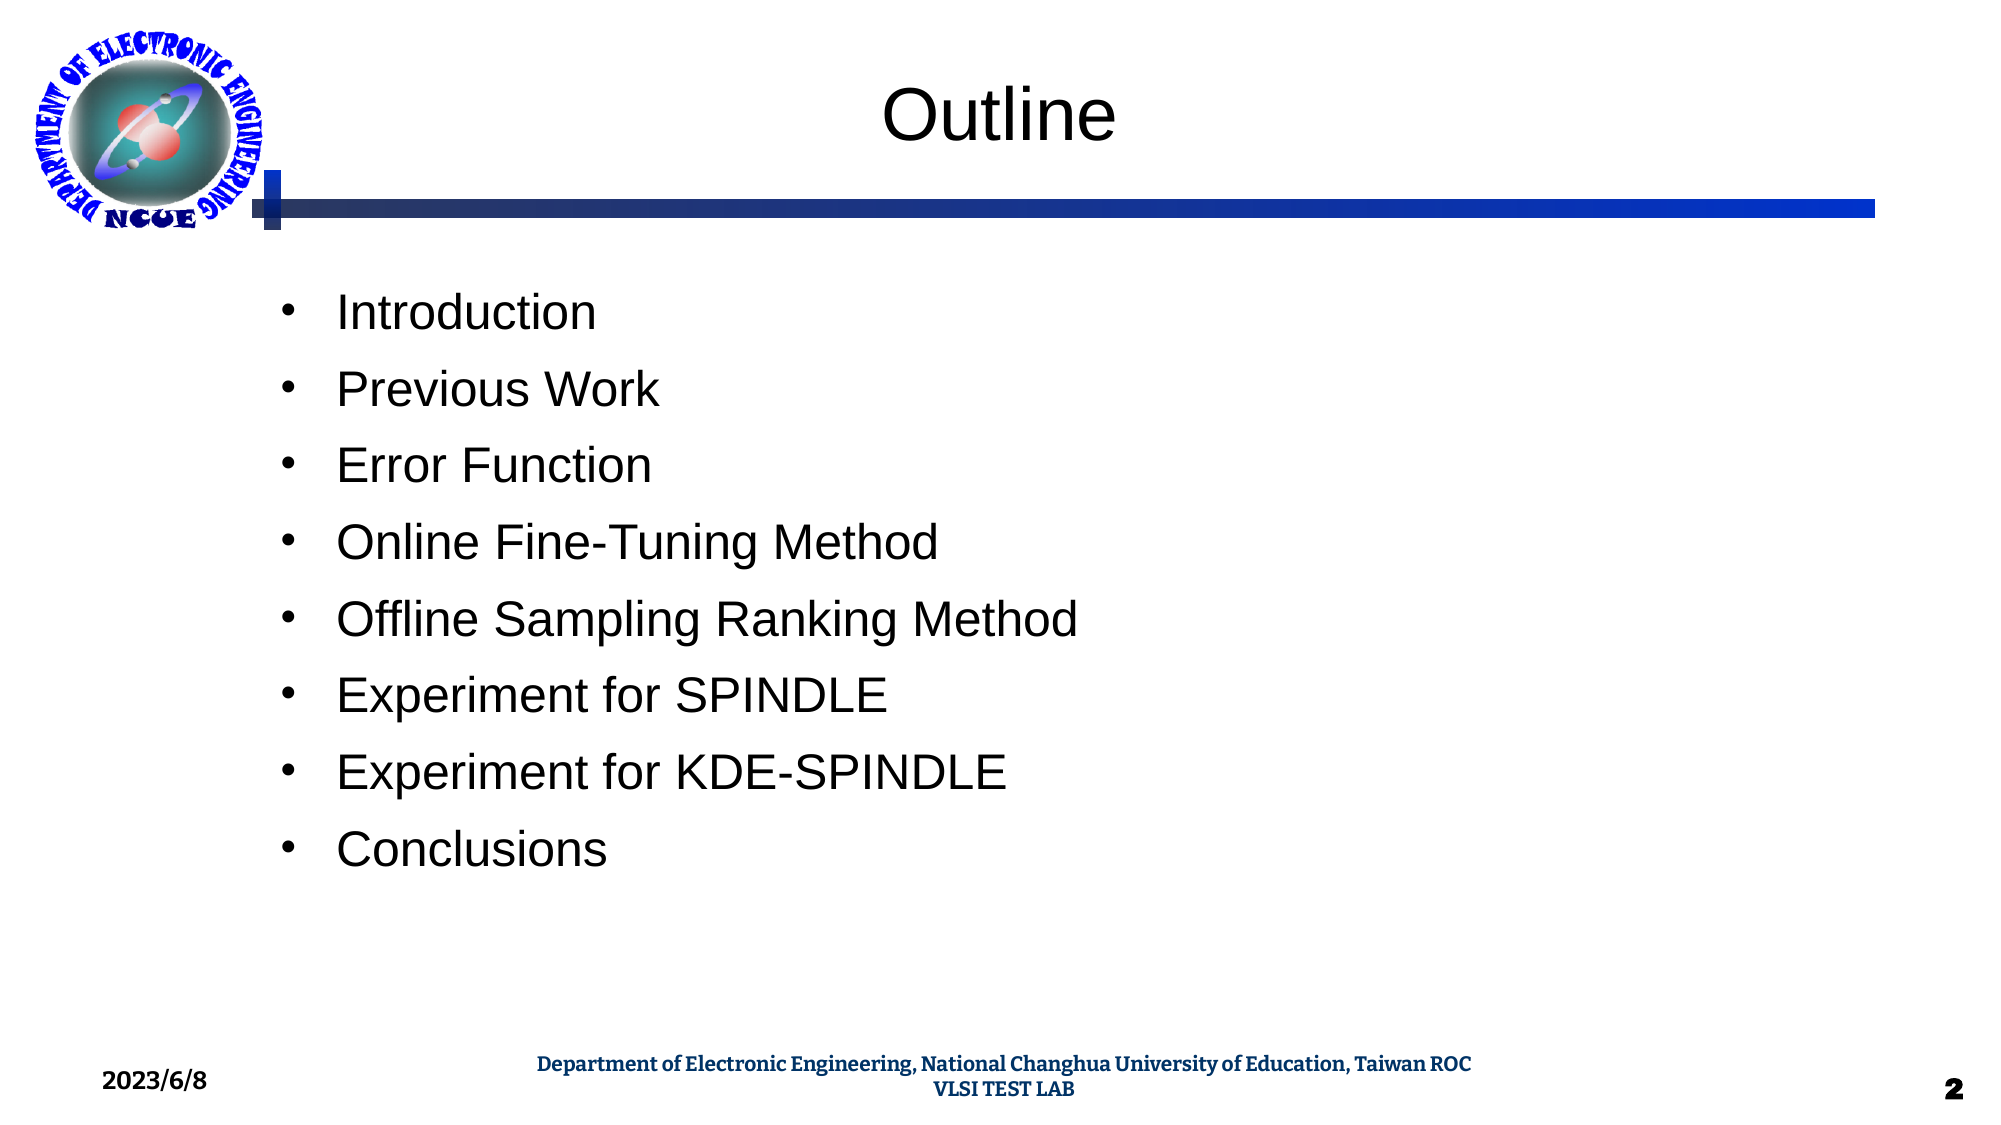

# Outline
Introduction
Previous Work
Error Function
Online Fine-Tuning Method
Offline Sampling Ranking Method
Experiment for SPINDLE
Experiment for KDE-SPINDLE
Conclusions
Department of Electronic Engineering, National Changhua University of Education, Taiwan ROC
VLSI TEST LAB
2023/6/8

2